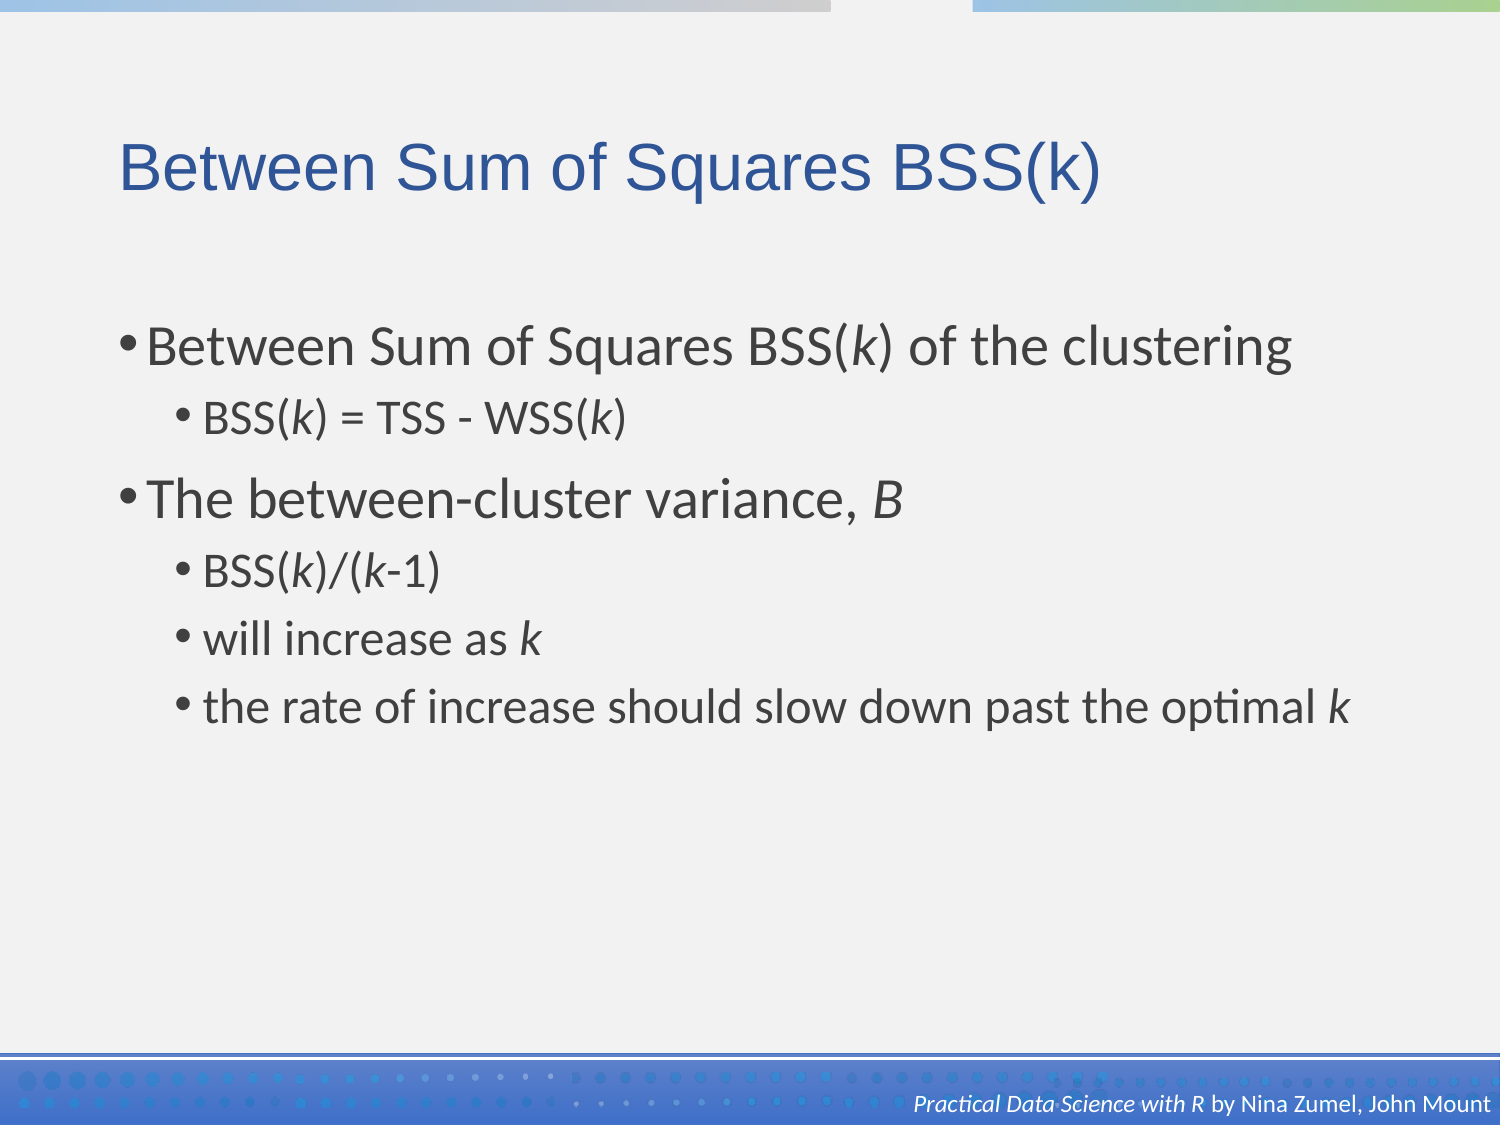

# Between Sum of Squares BSS(k)
Between Sum of Squares BSS(k) of the clustering
BSS(k) = TSS - WSS(k)
The between-cluster variance, B
BSS(k)/(k-1)
will increase as k
the rate of increase should slow down past the optimal k
Practical Data Science with R by Nina Zumel, John Mount